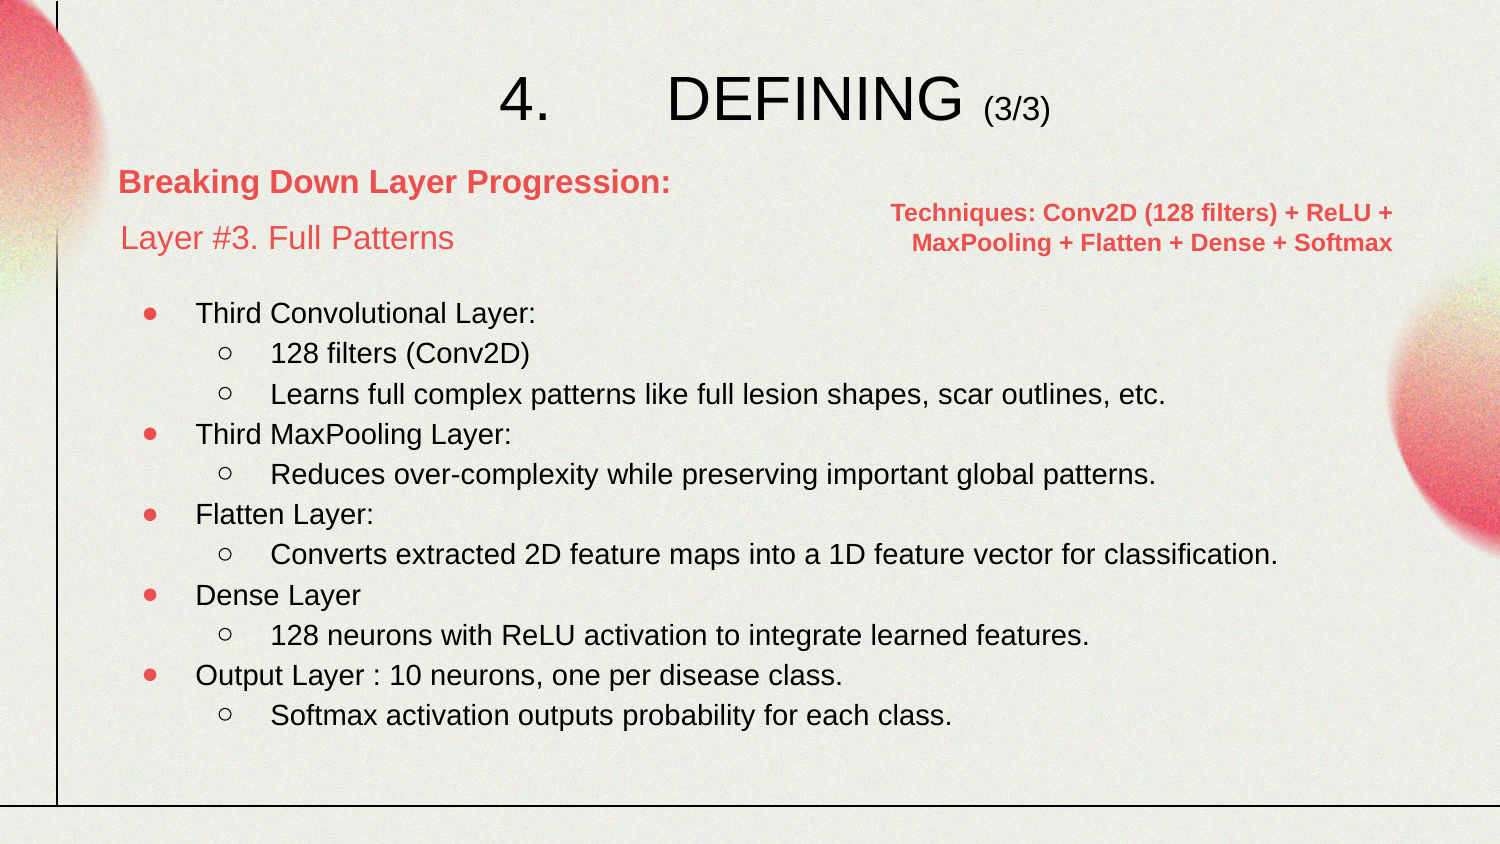

# 4.	 DEFINING (3/3)
Breaking Down Layer Progression:
Techniques: Conv2D (128 filters) + ReLU + MaxPooling + Flatten + Dense + Softmax
Layer #3. Full Patterns
Third Convolutional Layer:
128 filters (Conv2D)
Learns full complex patterns like full lesion shapes, scar outlines, etc.
Third MaxPooling Layer:
Reduces over-complexity while preserving important global patterns.
Flatten Layer:
Converts extracted 2D feature maps into a 1D feature vector for classification.
Dense Layer
128 neurons with ReLU activation to integrate learned features.
Output Layer : 10 neurons, one per disease class.
Softmax activation outputs probability for each class.